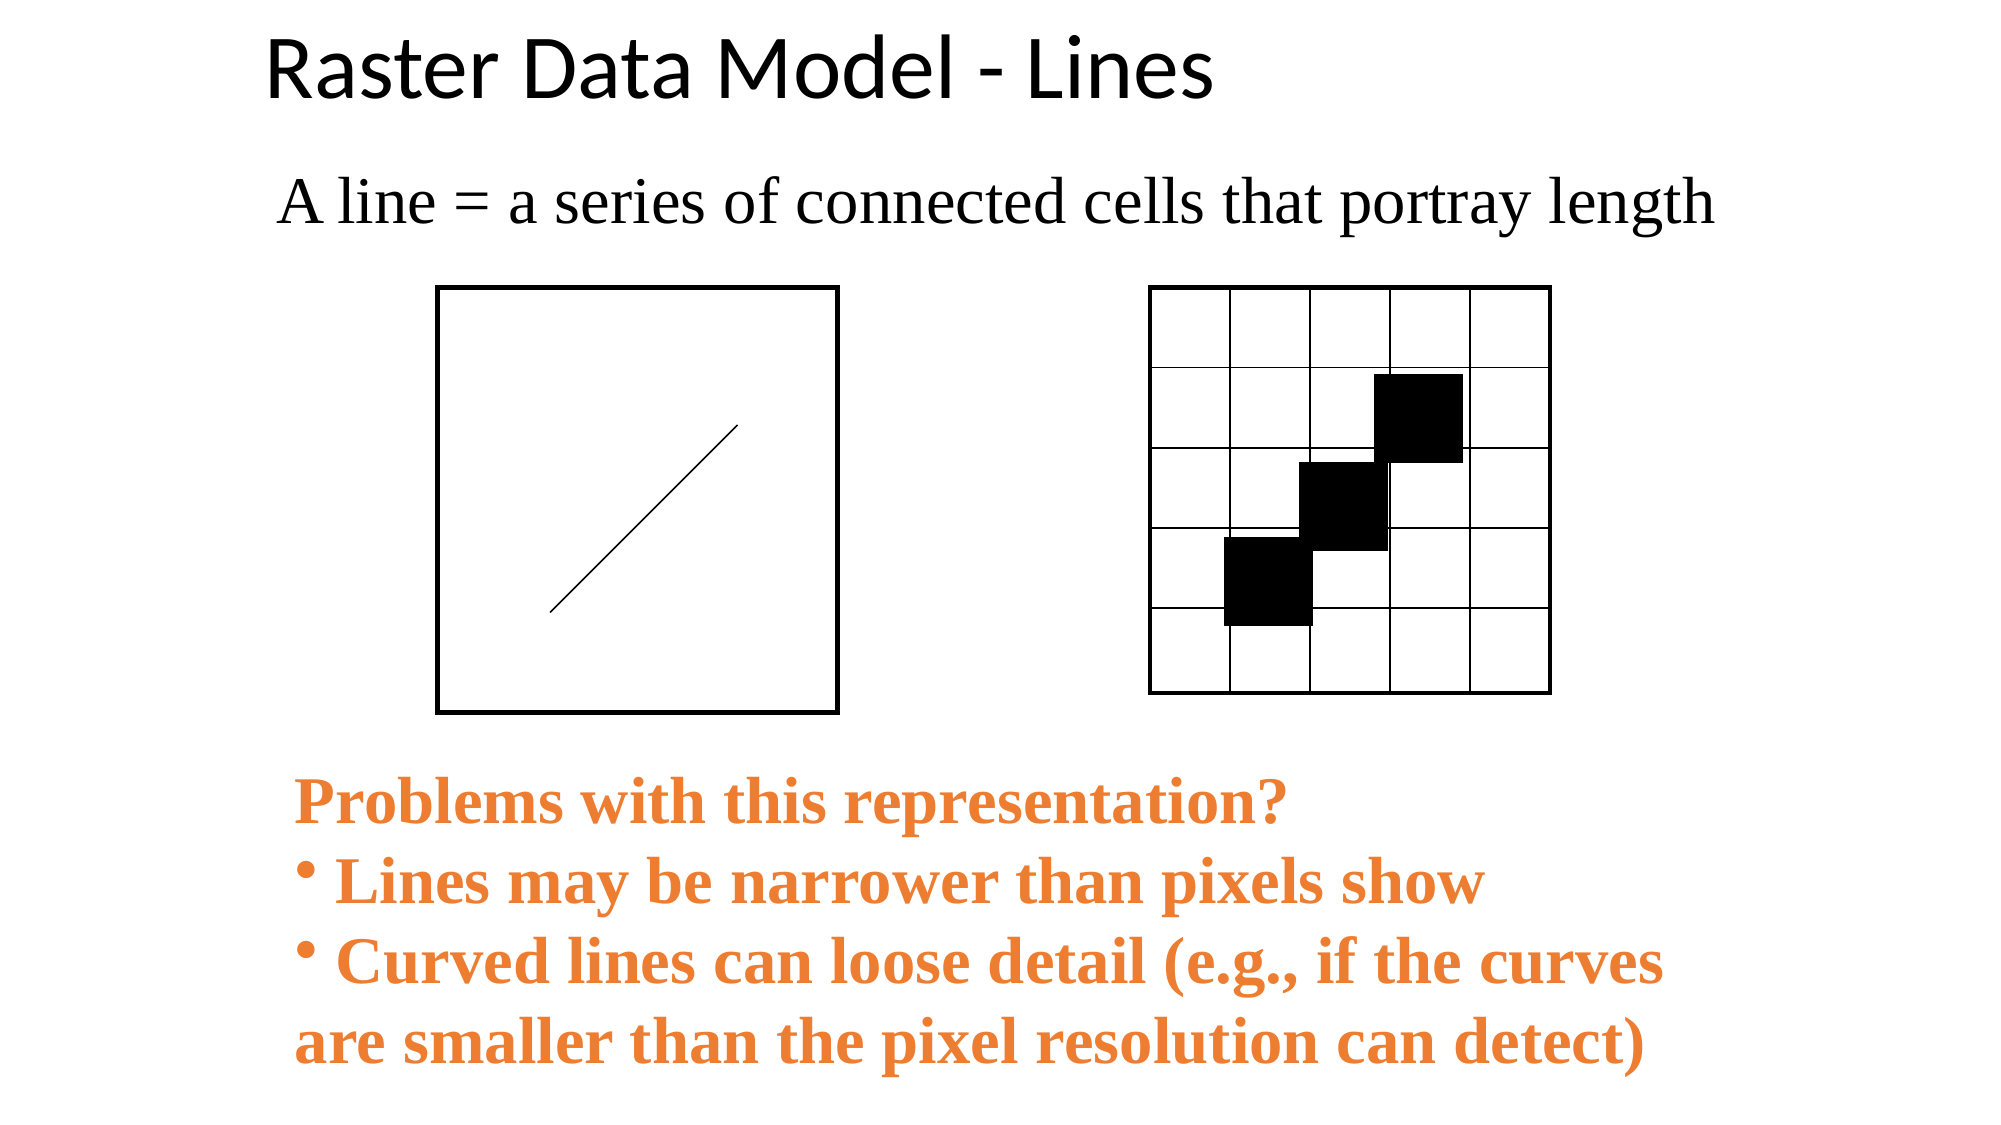

# Raster Data Model - Lines
A line = a series of connected cells that portray length

|  |  |  |  |  |
| --- | --- | --- | --- | --- |
|  |  |  |  |  |
|  |  |  |  |  |
|  |  |  |  |  |
|  |  |  |  |  |

Problems with this representation?
 Lines may be narrower than pixels show
 Curved lines can loose detail (e.g., if the curves are smaller than the pixel resolution can detect)